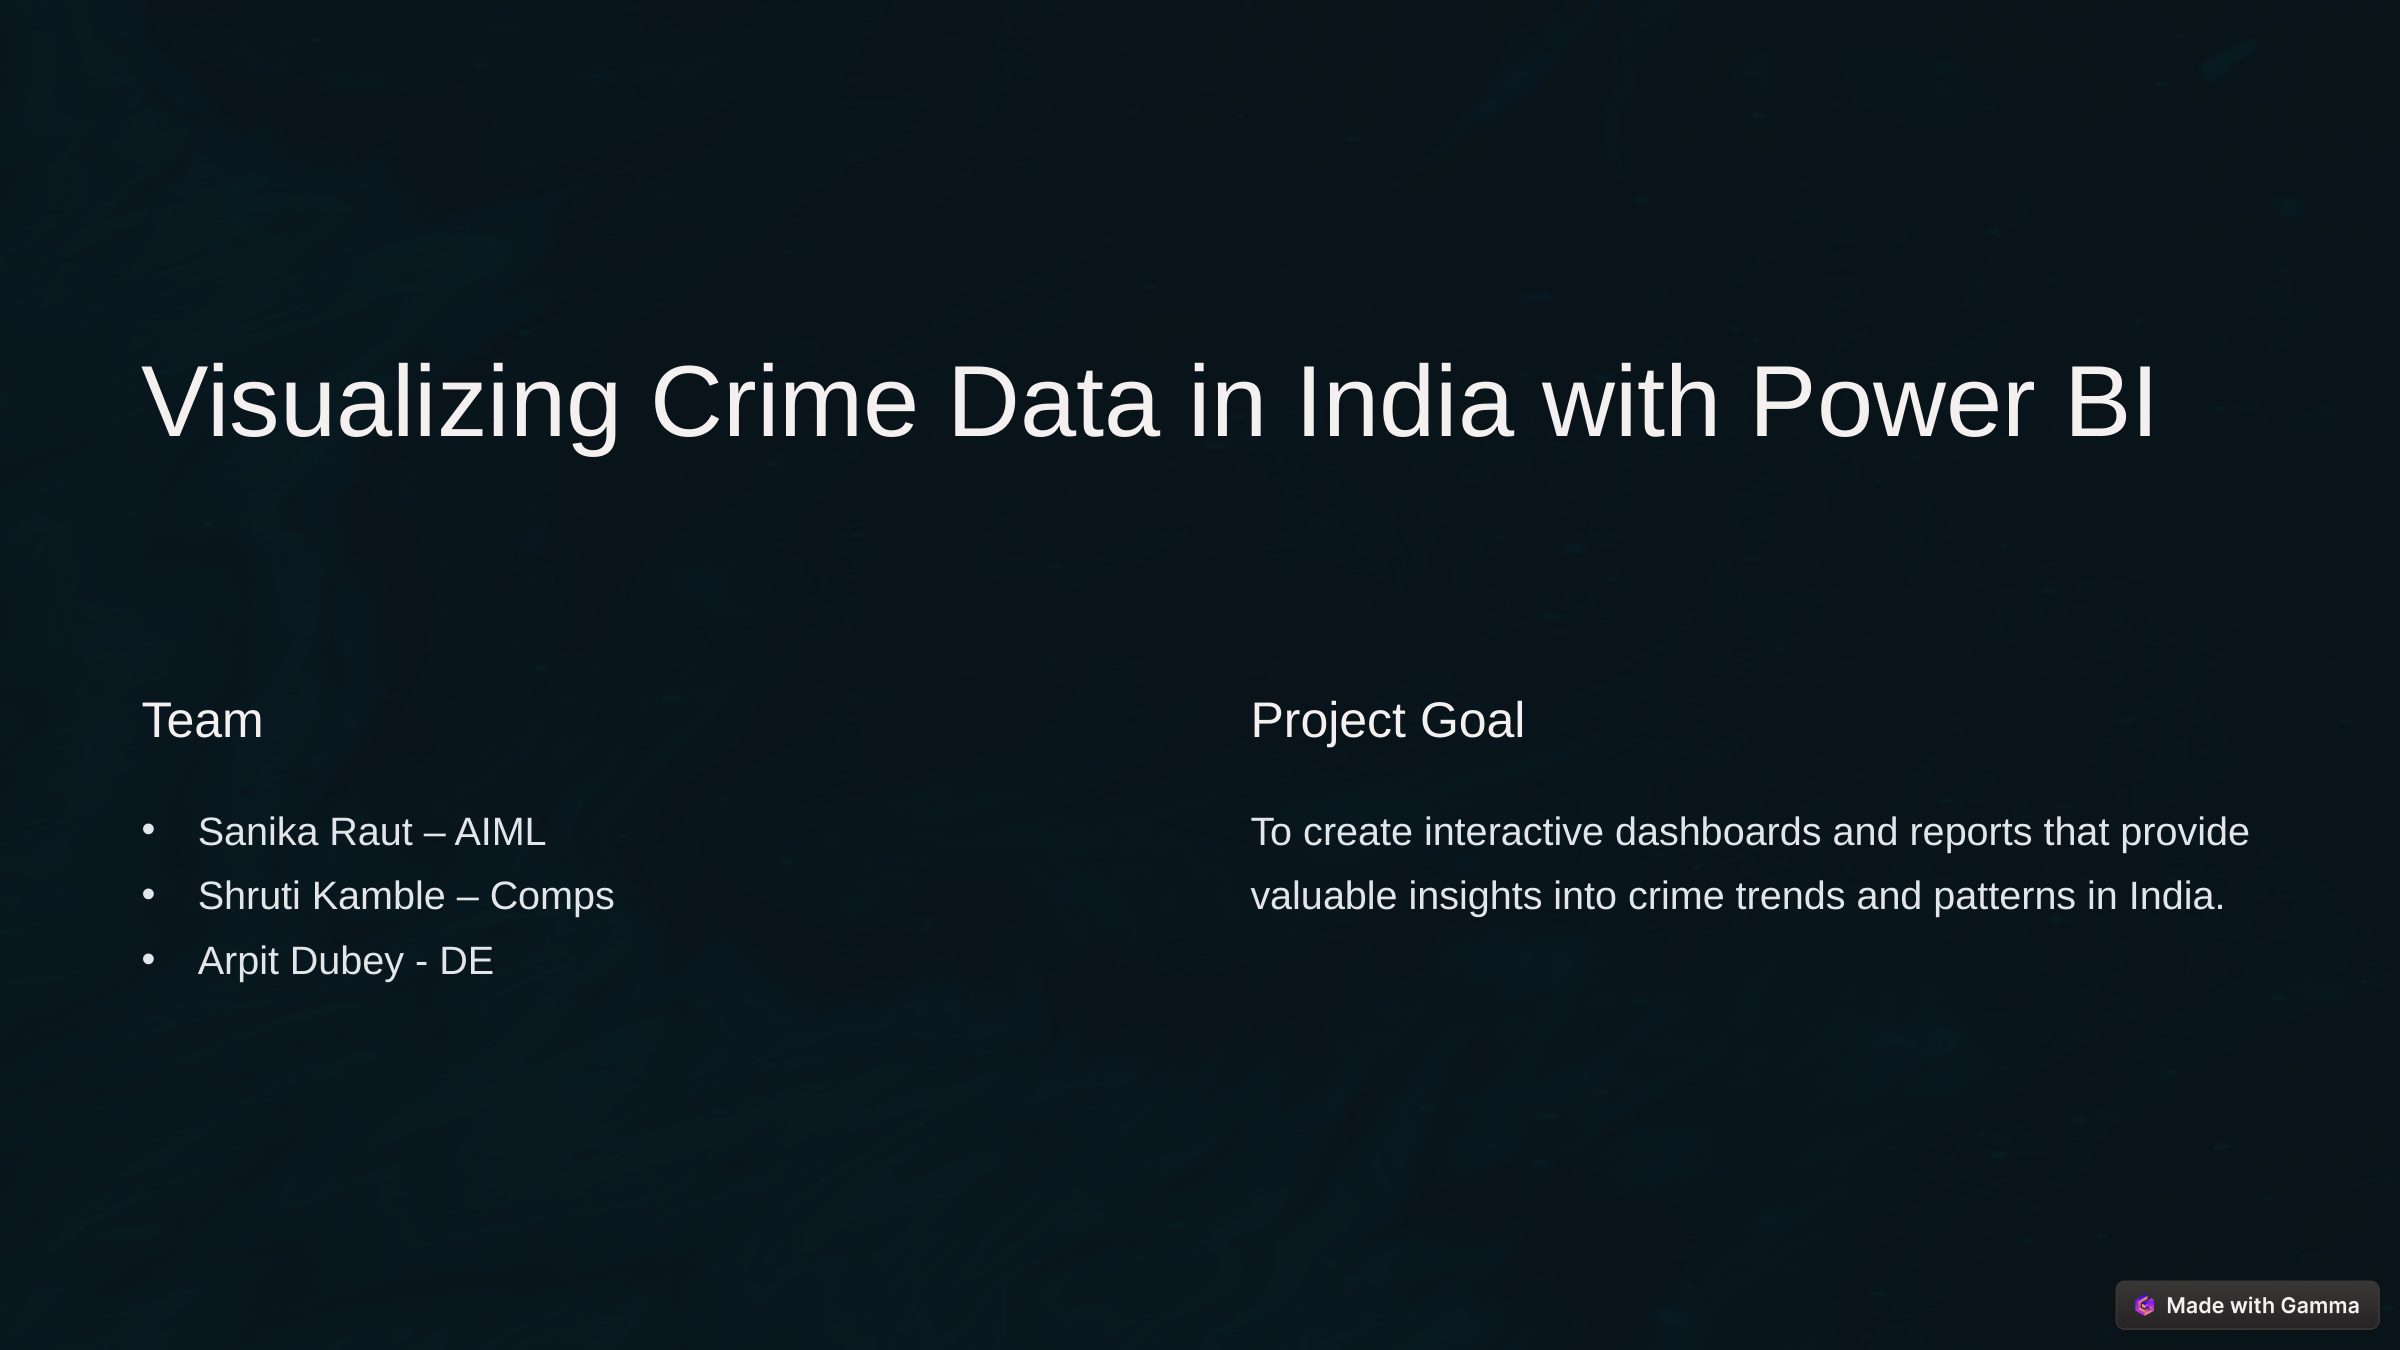

Visualizing Crime Data in India with Power BI
Team
Project Goal
Sanika Raut – AIML
Shruti Kamble – Comps
Arpit Dubey - DE
To create interactive dashboards and reports that provide valuable insights into crime trends and patterns in India.